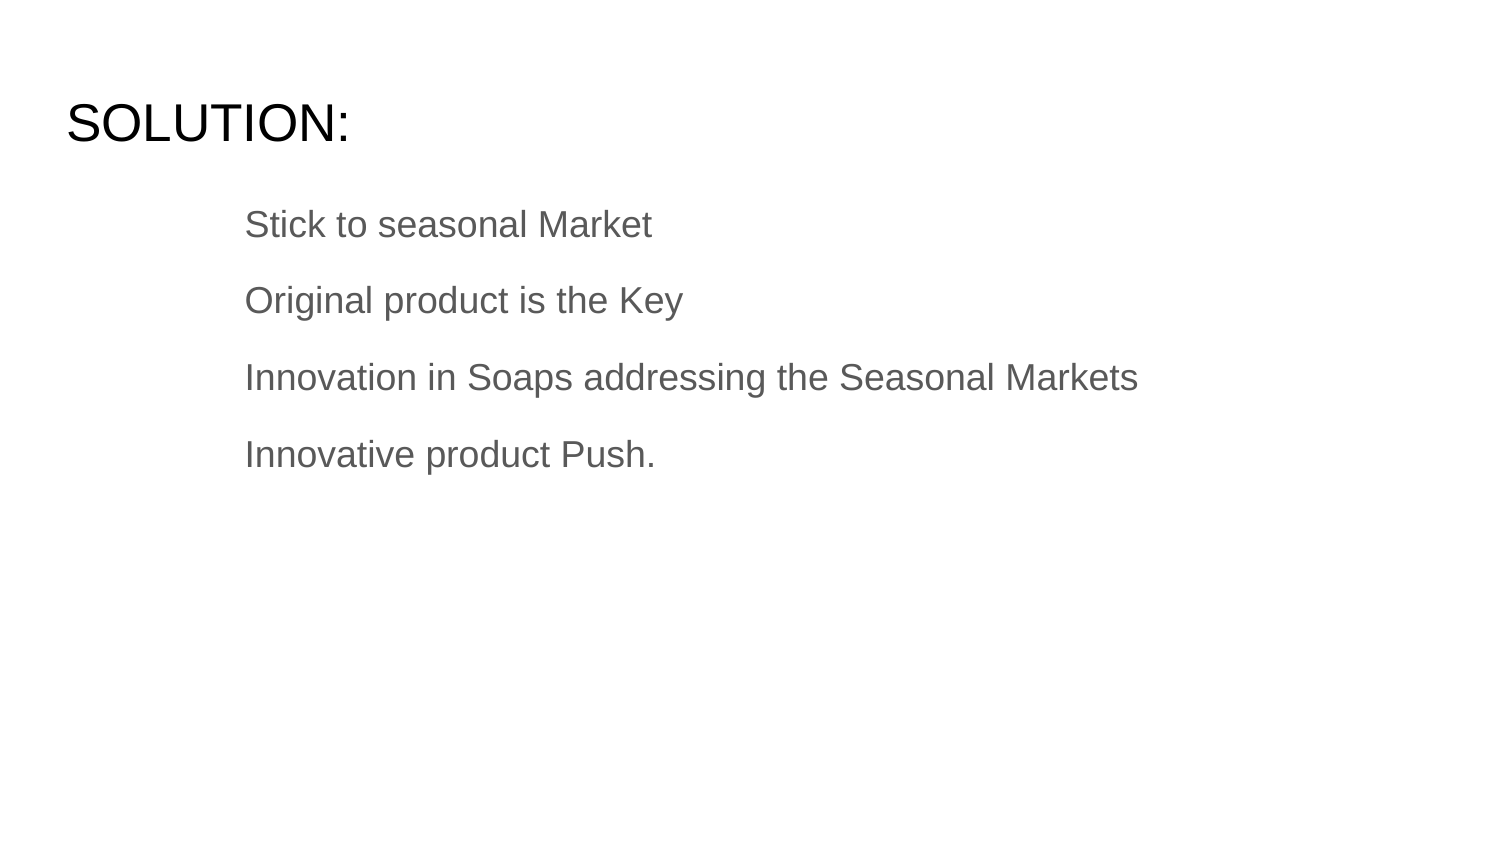

# SOLUTION:
Stick to seasonal Market
Original product is the Key
Innovation in Soaps addressing the Seasonal Markets
Innovative product Push.